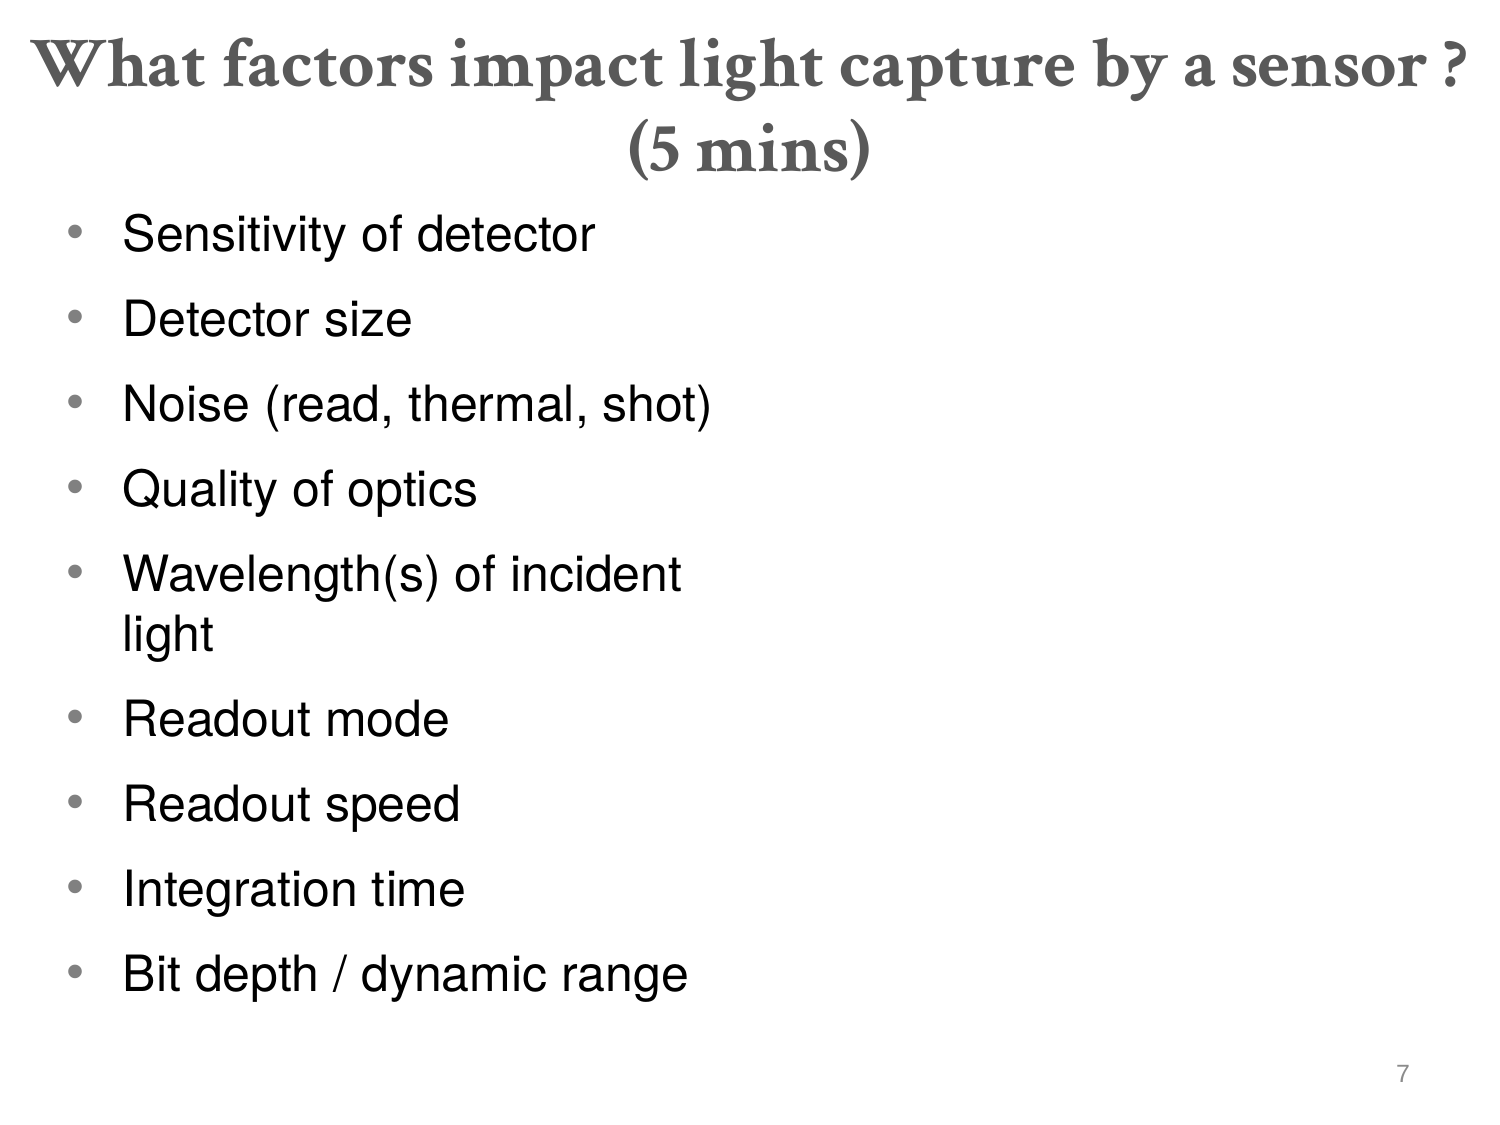

What factors impact light capture by a sensor ? (5 mins)
Sensitivity of detector
Detector size
Noise (read, thermal, shot)
Quality of optics
Wavelength(s) of incident light
Readout mode
Readout speed
Integration time
Bit depth / dynamic range

7